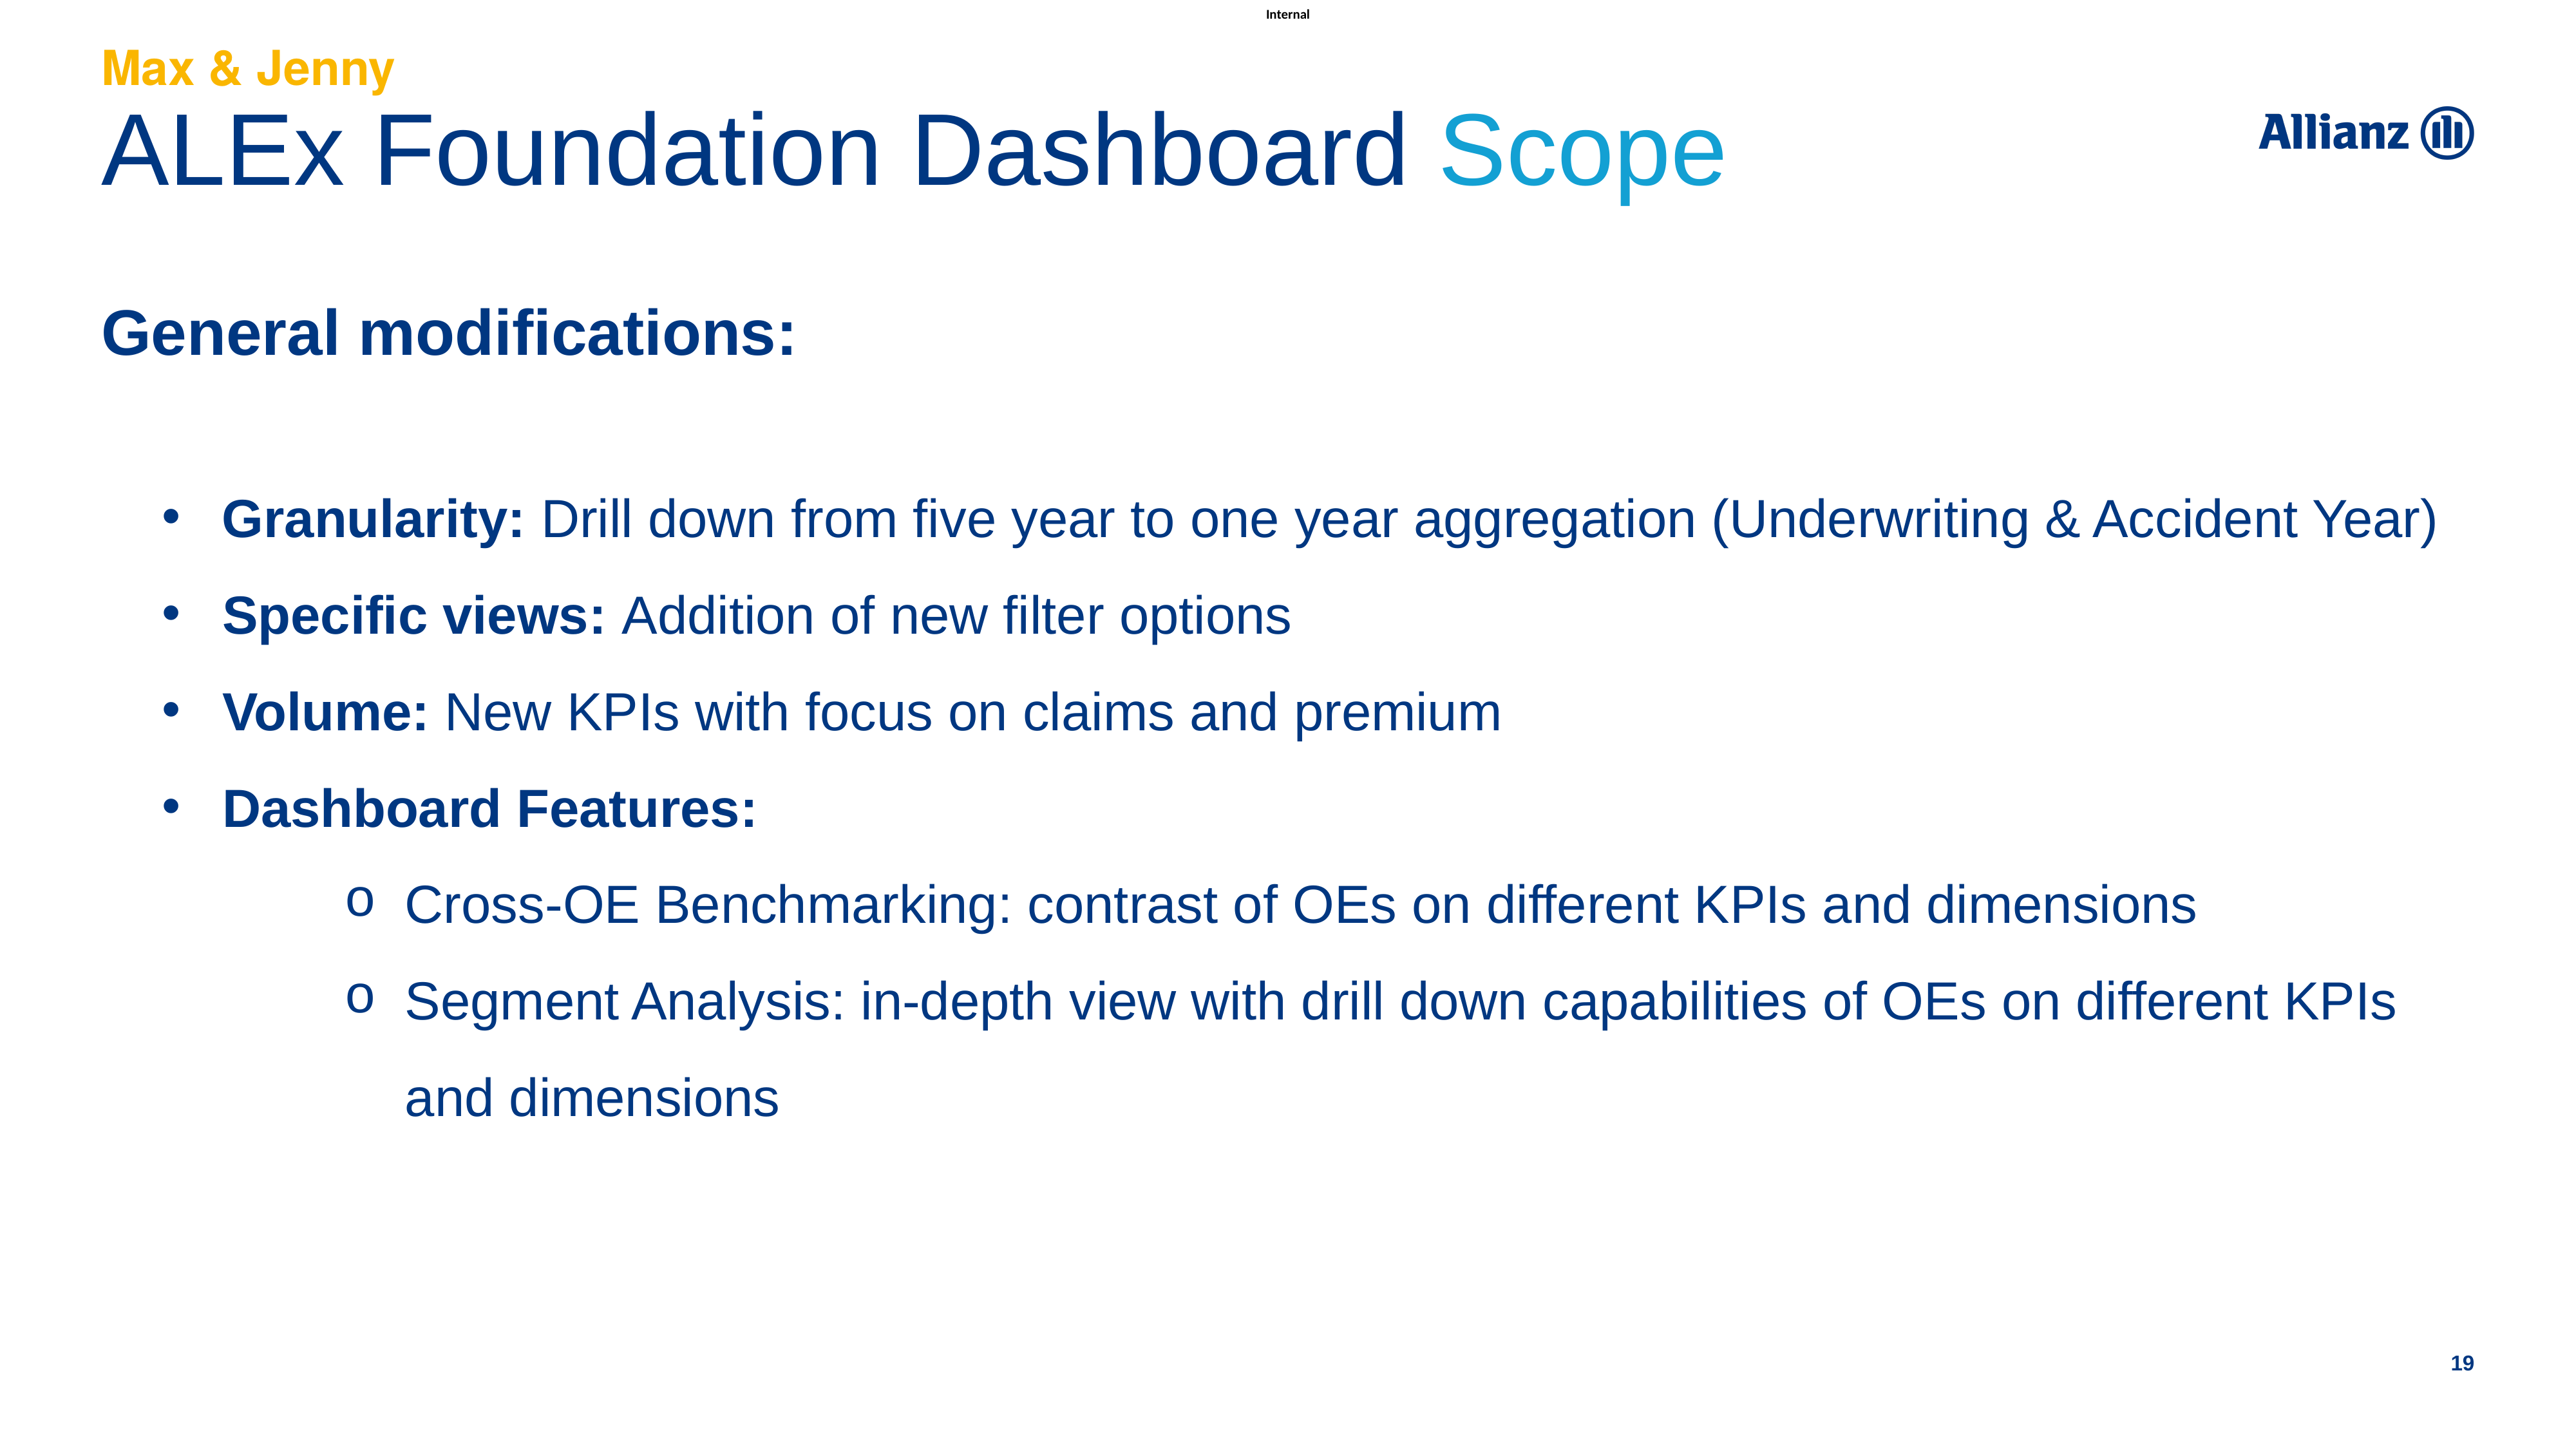

Max & Jenny
# ALEx Foundation Dashboard Scope
General modifications:

Granularity: Drill down from five year to one year aggregation (Underwriting & Accident Year)
Specific views: Addition of new filter options
Volume: New KPIs with focus on claims and premium
Dashboard Features:
Cross-OE Benchmarking: contrast of OEs on different KPIs and dimensions
Segment Analysis: in-depth view with drill down capabilities of OEs on different KPIs and dimensions

19